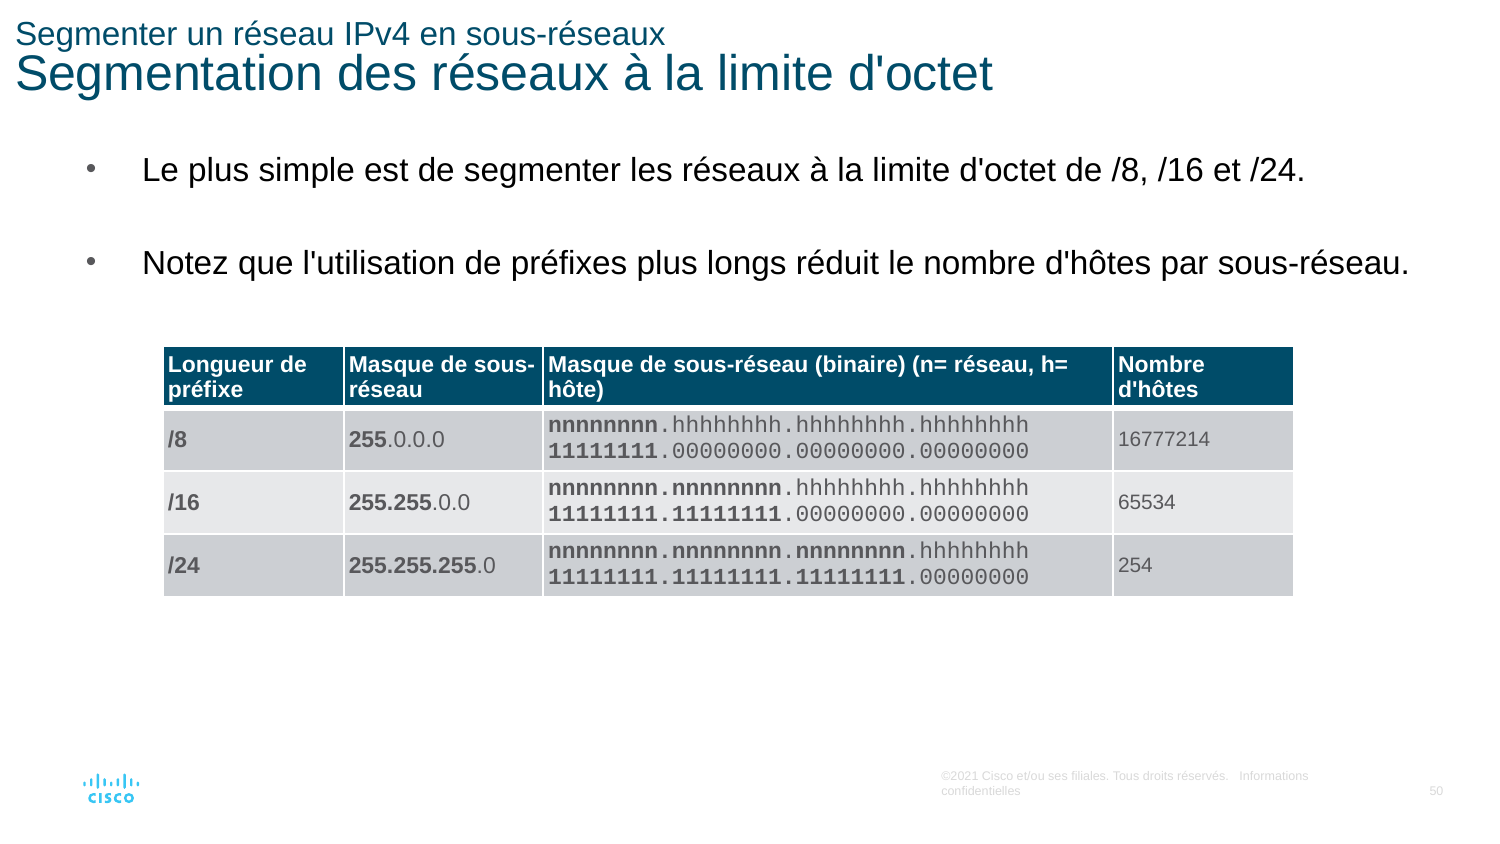

# Segmenter un réseau IPv4 en sous-réseaux Segmentation des réseaux à la limite d'octet
Le plus simple est de segmenter les réseaux à la limite d'octet de /8, /16 et /24.

Notez que l'utilisation de préfixes plus longs réduit le nombre d'hôtes par sous-réseau.
| Longueur de préfixe | Masque de sous-réseau | Masque de sous-réseau (binaire) (n= réseau, h= hôte) | Nombre d'hôtes |
| --- | --- | --- | --- |
| /8 | 255.0.0.0 | nnnnnnnn.hhhhhhhh.hhhhhhhh.hhhhhhhh 11111111.00000000.00000000.00000000 | 16777214 |
| /16 | 255.255.0.0 | nnnnnnnn.nnnnnnnn.hhhhhhhh.hhhhhhhh 11111111.11111111.00000000.00000000 | 65534 |
| /24 | 255.255.255.0 | nnnnnnnn.nnnnnnnn.nnnnnnnn.hhhhhhhh 11111111.11111111.11111111.00000000 | 254 |